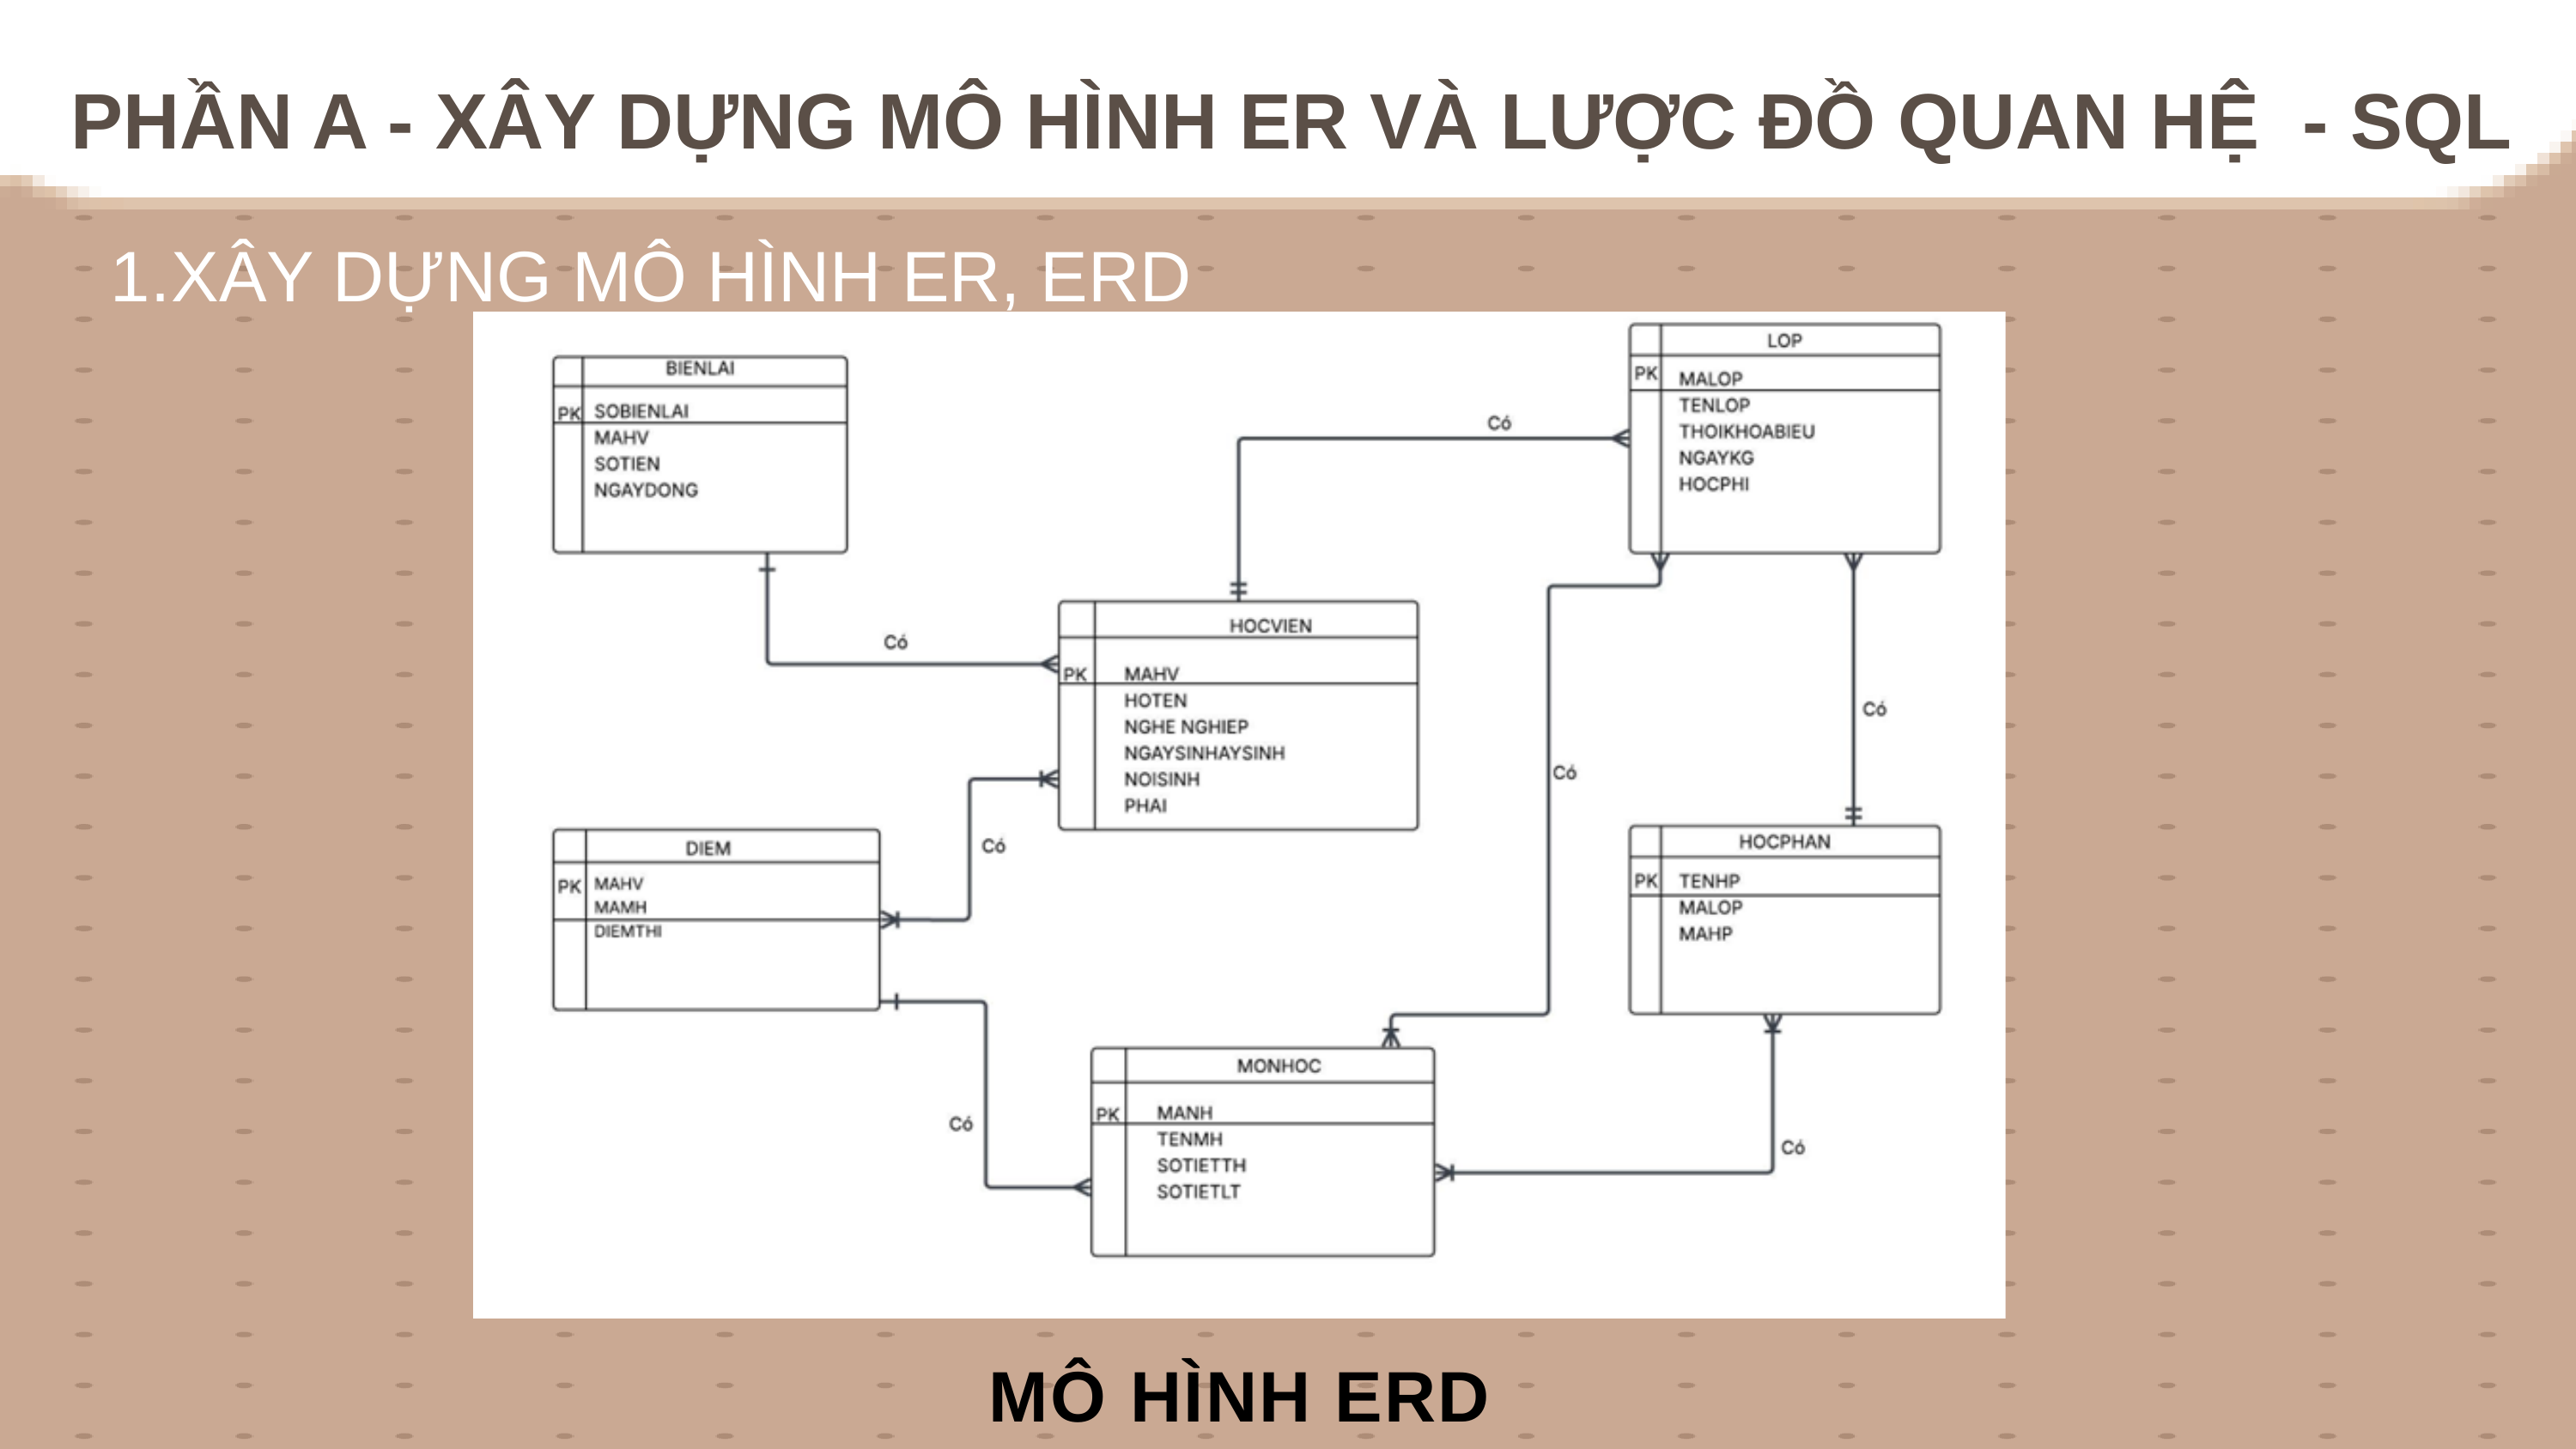

PHẦN A - XÂY DỰNG MÔ HÌNH ER VÀ LƯỢC ĐỒ QUAN HỆ  - SQL
XÂY DỰNG MÔ HÌNH ER, ERD

MÔ HÌNH ERD